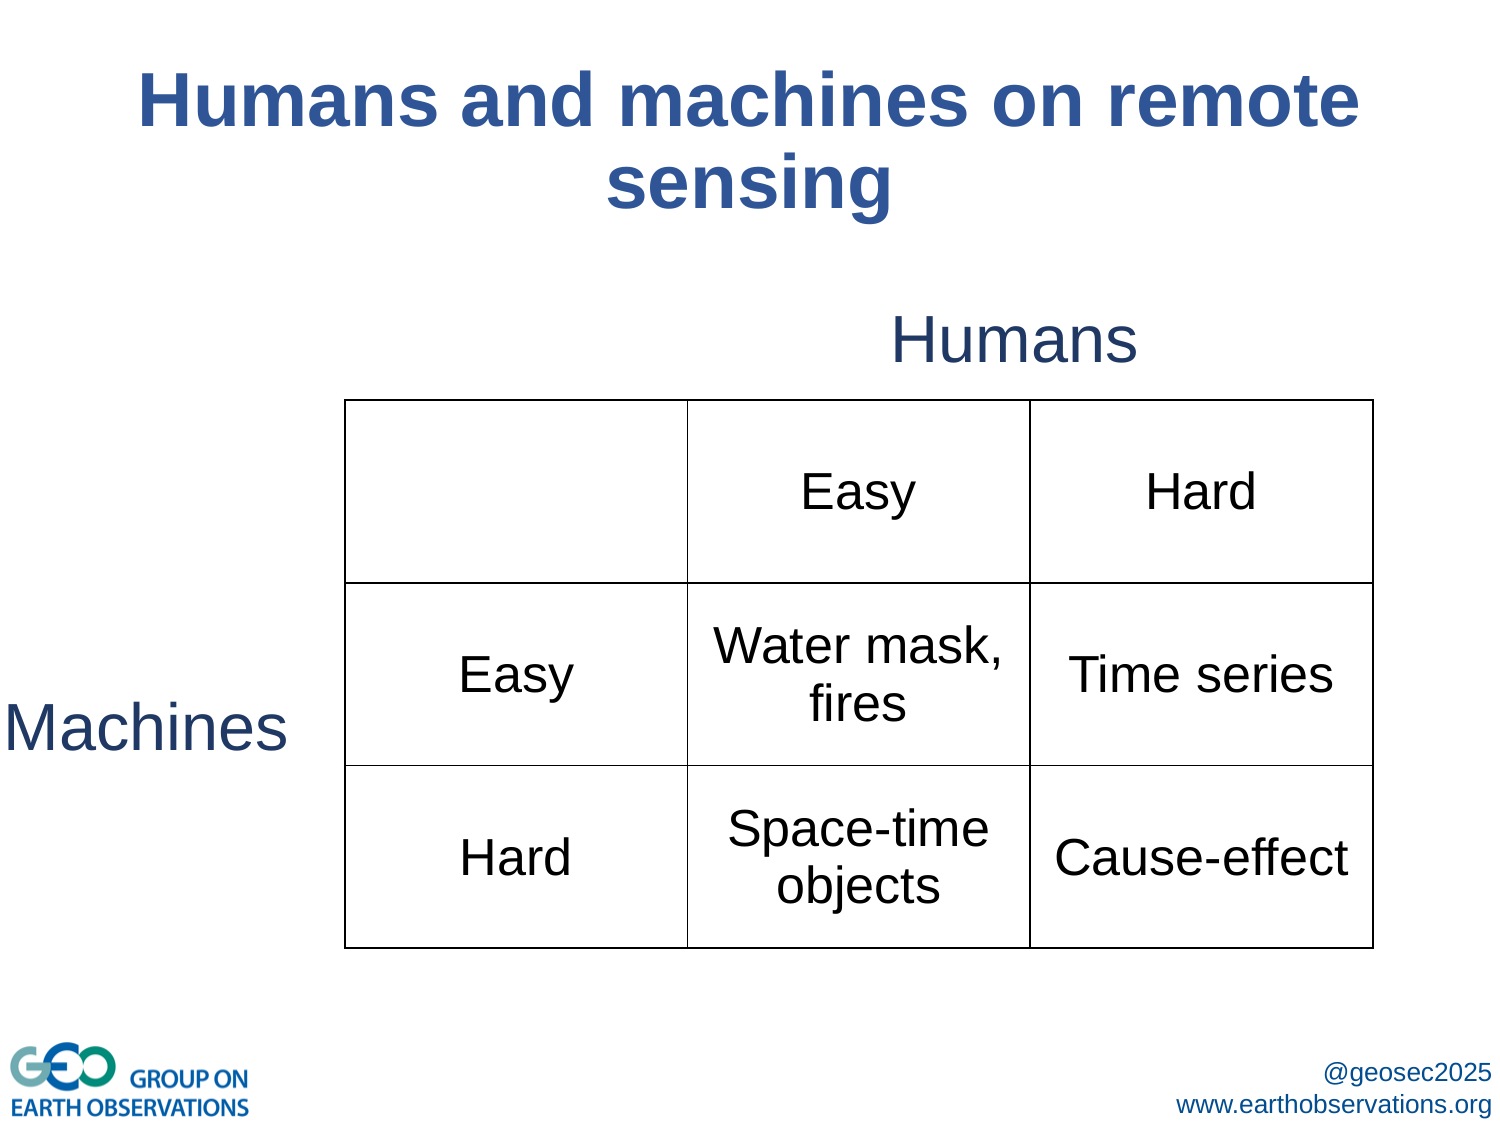

# Humans and machines on remote sensing
Humans
|  | Easy | Hard |
| --- | --- | --- |
| Easy | Water mask, fires | Time series |
| Hard | Space-time objects | Cause-effect |
Machines